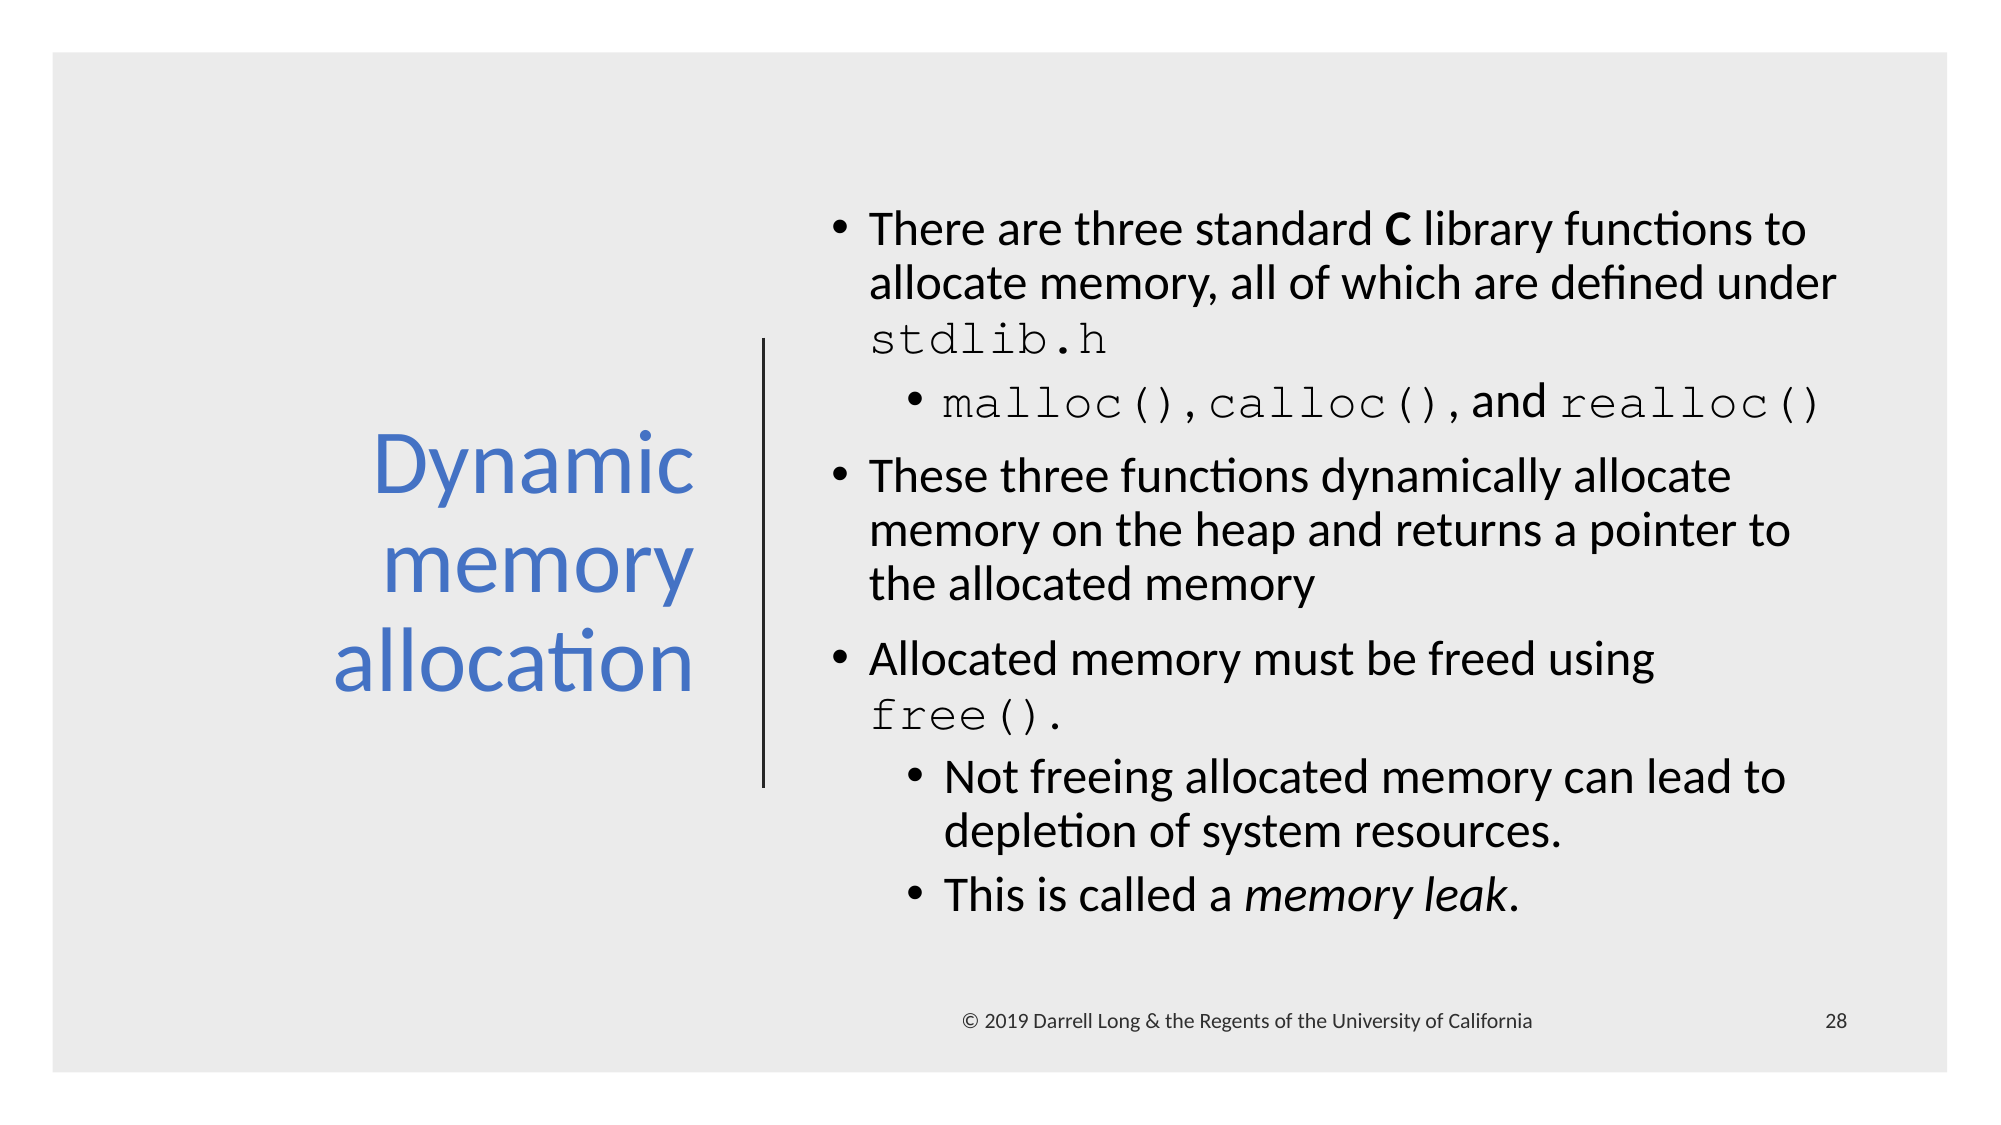

# Dynamic memory allocation
There are three standard C library functions to allocate memory, all of which are defined under stdlib.h
malloc(), calloc(), and realloc()
These three functions dynamically allocate memory on the heap and returns a pointer to the allocated memory
Allocated memory must be freed using free().
Not freeing allocated memory can lead to depletion of system resources.
This is called a memory leak.
© 2019 Darrell Long & the Regents of the University of California
28